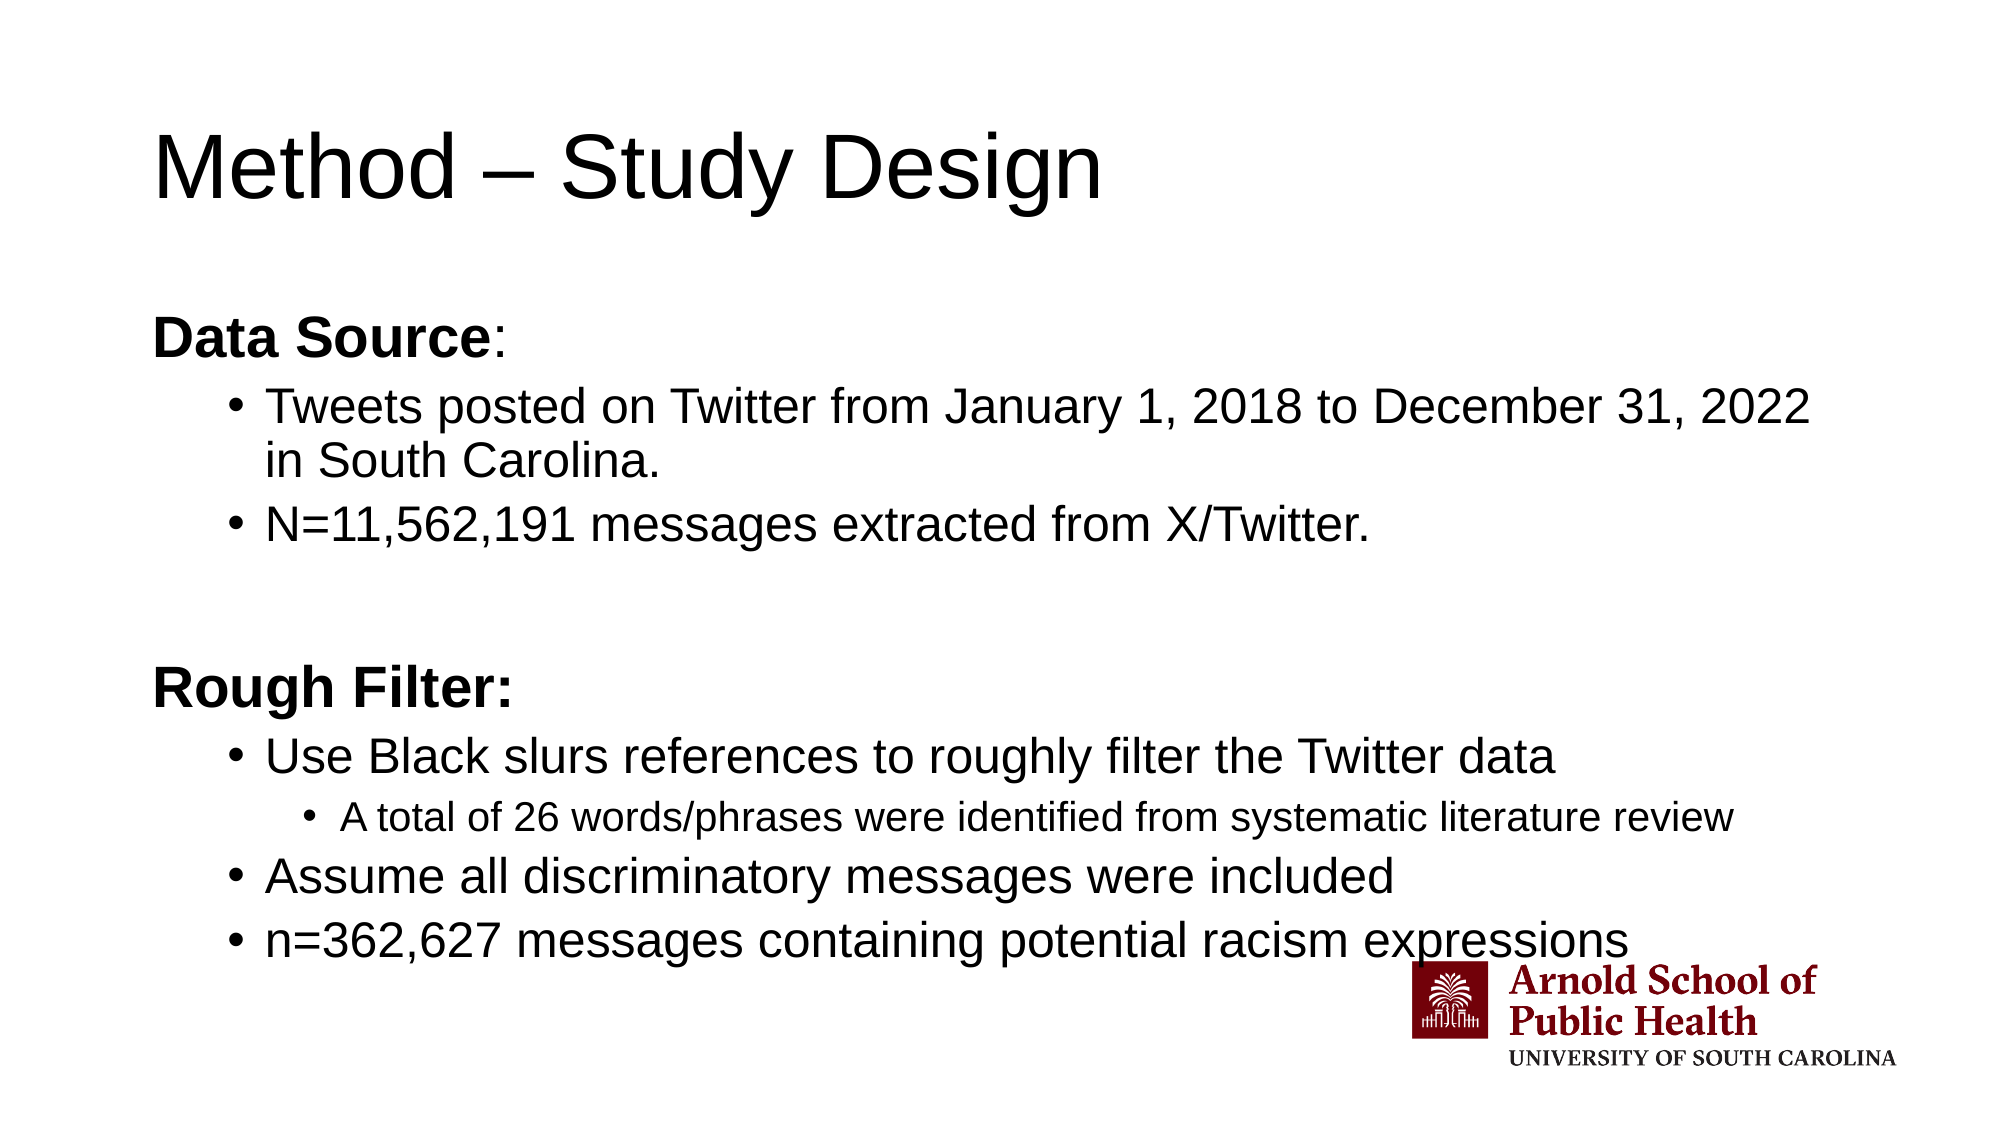

# Method – Study Design
Data Source:
Tweets posted on Twitter from January 1, 2018 to December 31, 2022 in South Carolina.
N=11,562,191 messages extracted from X/Twitter.

Rough Filter:
Use Black slurs references to roughly filter the Twitter data
A total of 26 words/phrases were identified from systematic literature review
Assume all discriminatory messages were included
n=362,627 messages containing potential racism expressions